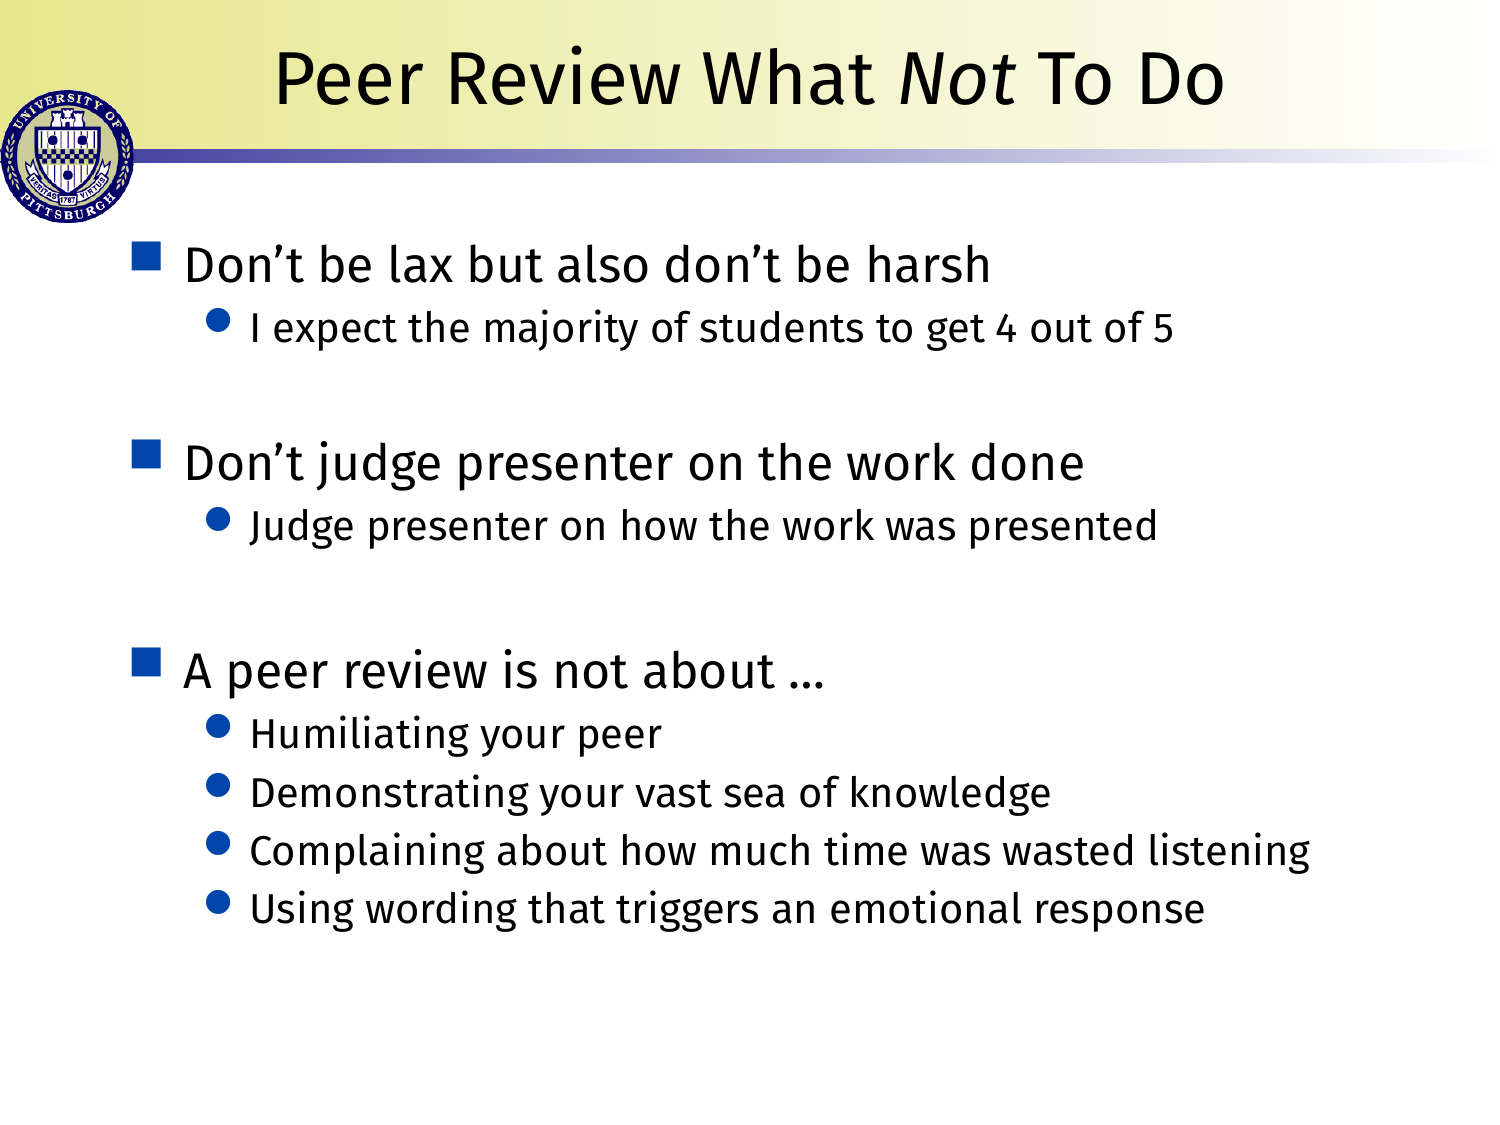

# Peer Review What Not To Do
Don’t be lax but also don’t be harsh
I expect the majority of students to get 4 out of 5

Don’t judge presenter on the work done
Judge presenter on how the work was presented

A peer review is not about …
Humiliating your peer
Demonstrating your vast sea of knowledge
Complaining about how much time was wasted listening
Using wording that triggers an emotional response